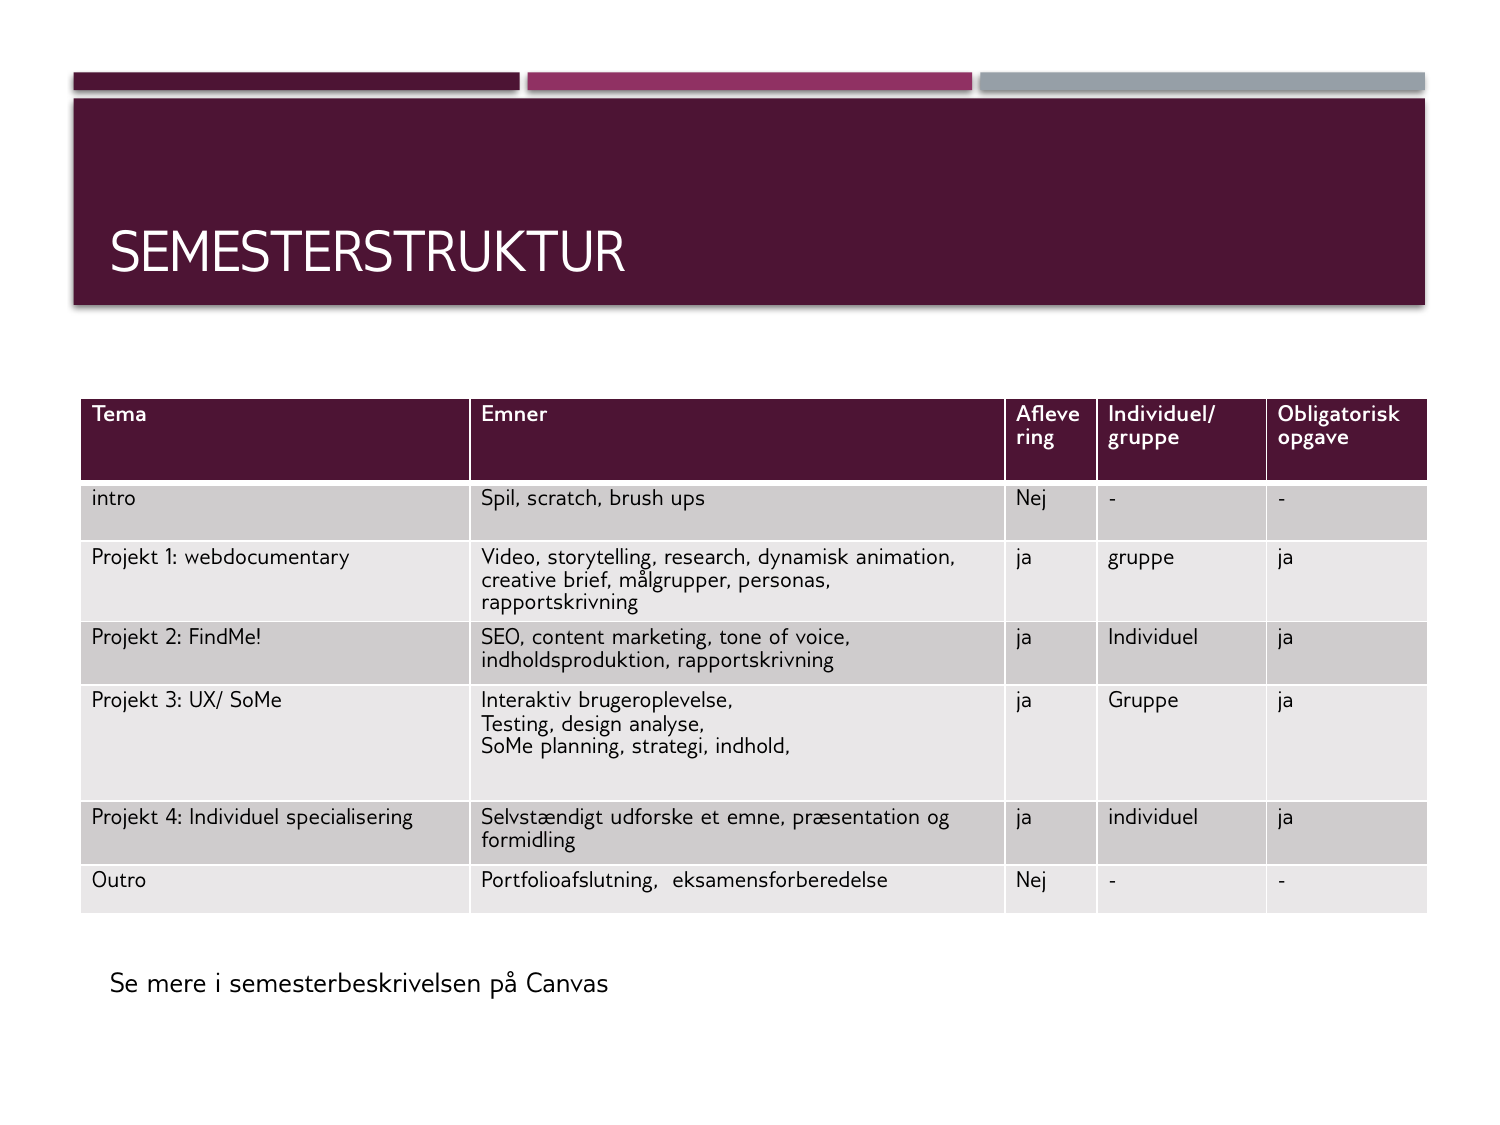

# Semesterstruktur
| Tema | Emner | Aflevering | Individuel/ gruppe | Obligatorisk opgave |
| --- | --- | --- | --- | --- |
| intro | Spil, scratch, brush ups | Nej | - | - |
| Projekt 1: webdocumentary | Video, storytelling, research, dynamisk animation, creative brief, målgrupper, personas, rapportskrivning | ja | gruppe | ja |
| Projekt 2: FindMe! | SEO, content marketing, tone of voice, indholdsproduktion, rapportskrivning | ja | Individuel | ja |
| Projekt 3: UX/ SoMe | Interaktiv brugeroplevelse, Testing, design analyse, SoMe planning, strategi, indhold, | ja | Gruppe | ja |
| Projekt 4: Individuel specialisering | Selvstændigt udforske et emne, præsentation og formidling | ja | individuel | ja |
| Outro | Portfolioafslutning, eksamensforberedelse | Nej | - | - |
Se mere i semesterbeskrivelsen på Canvas